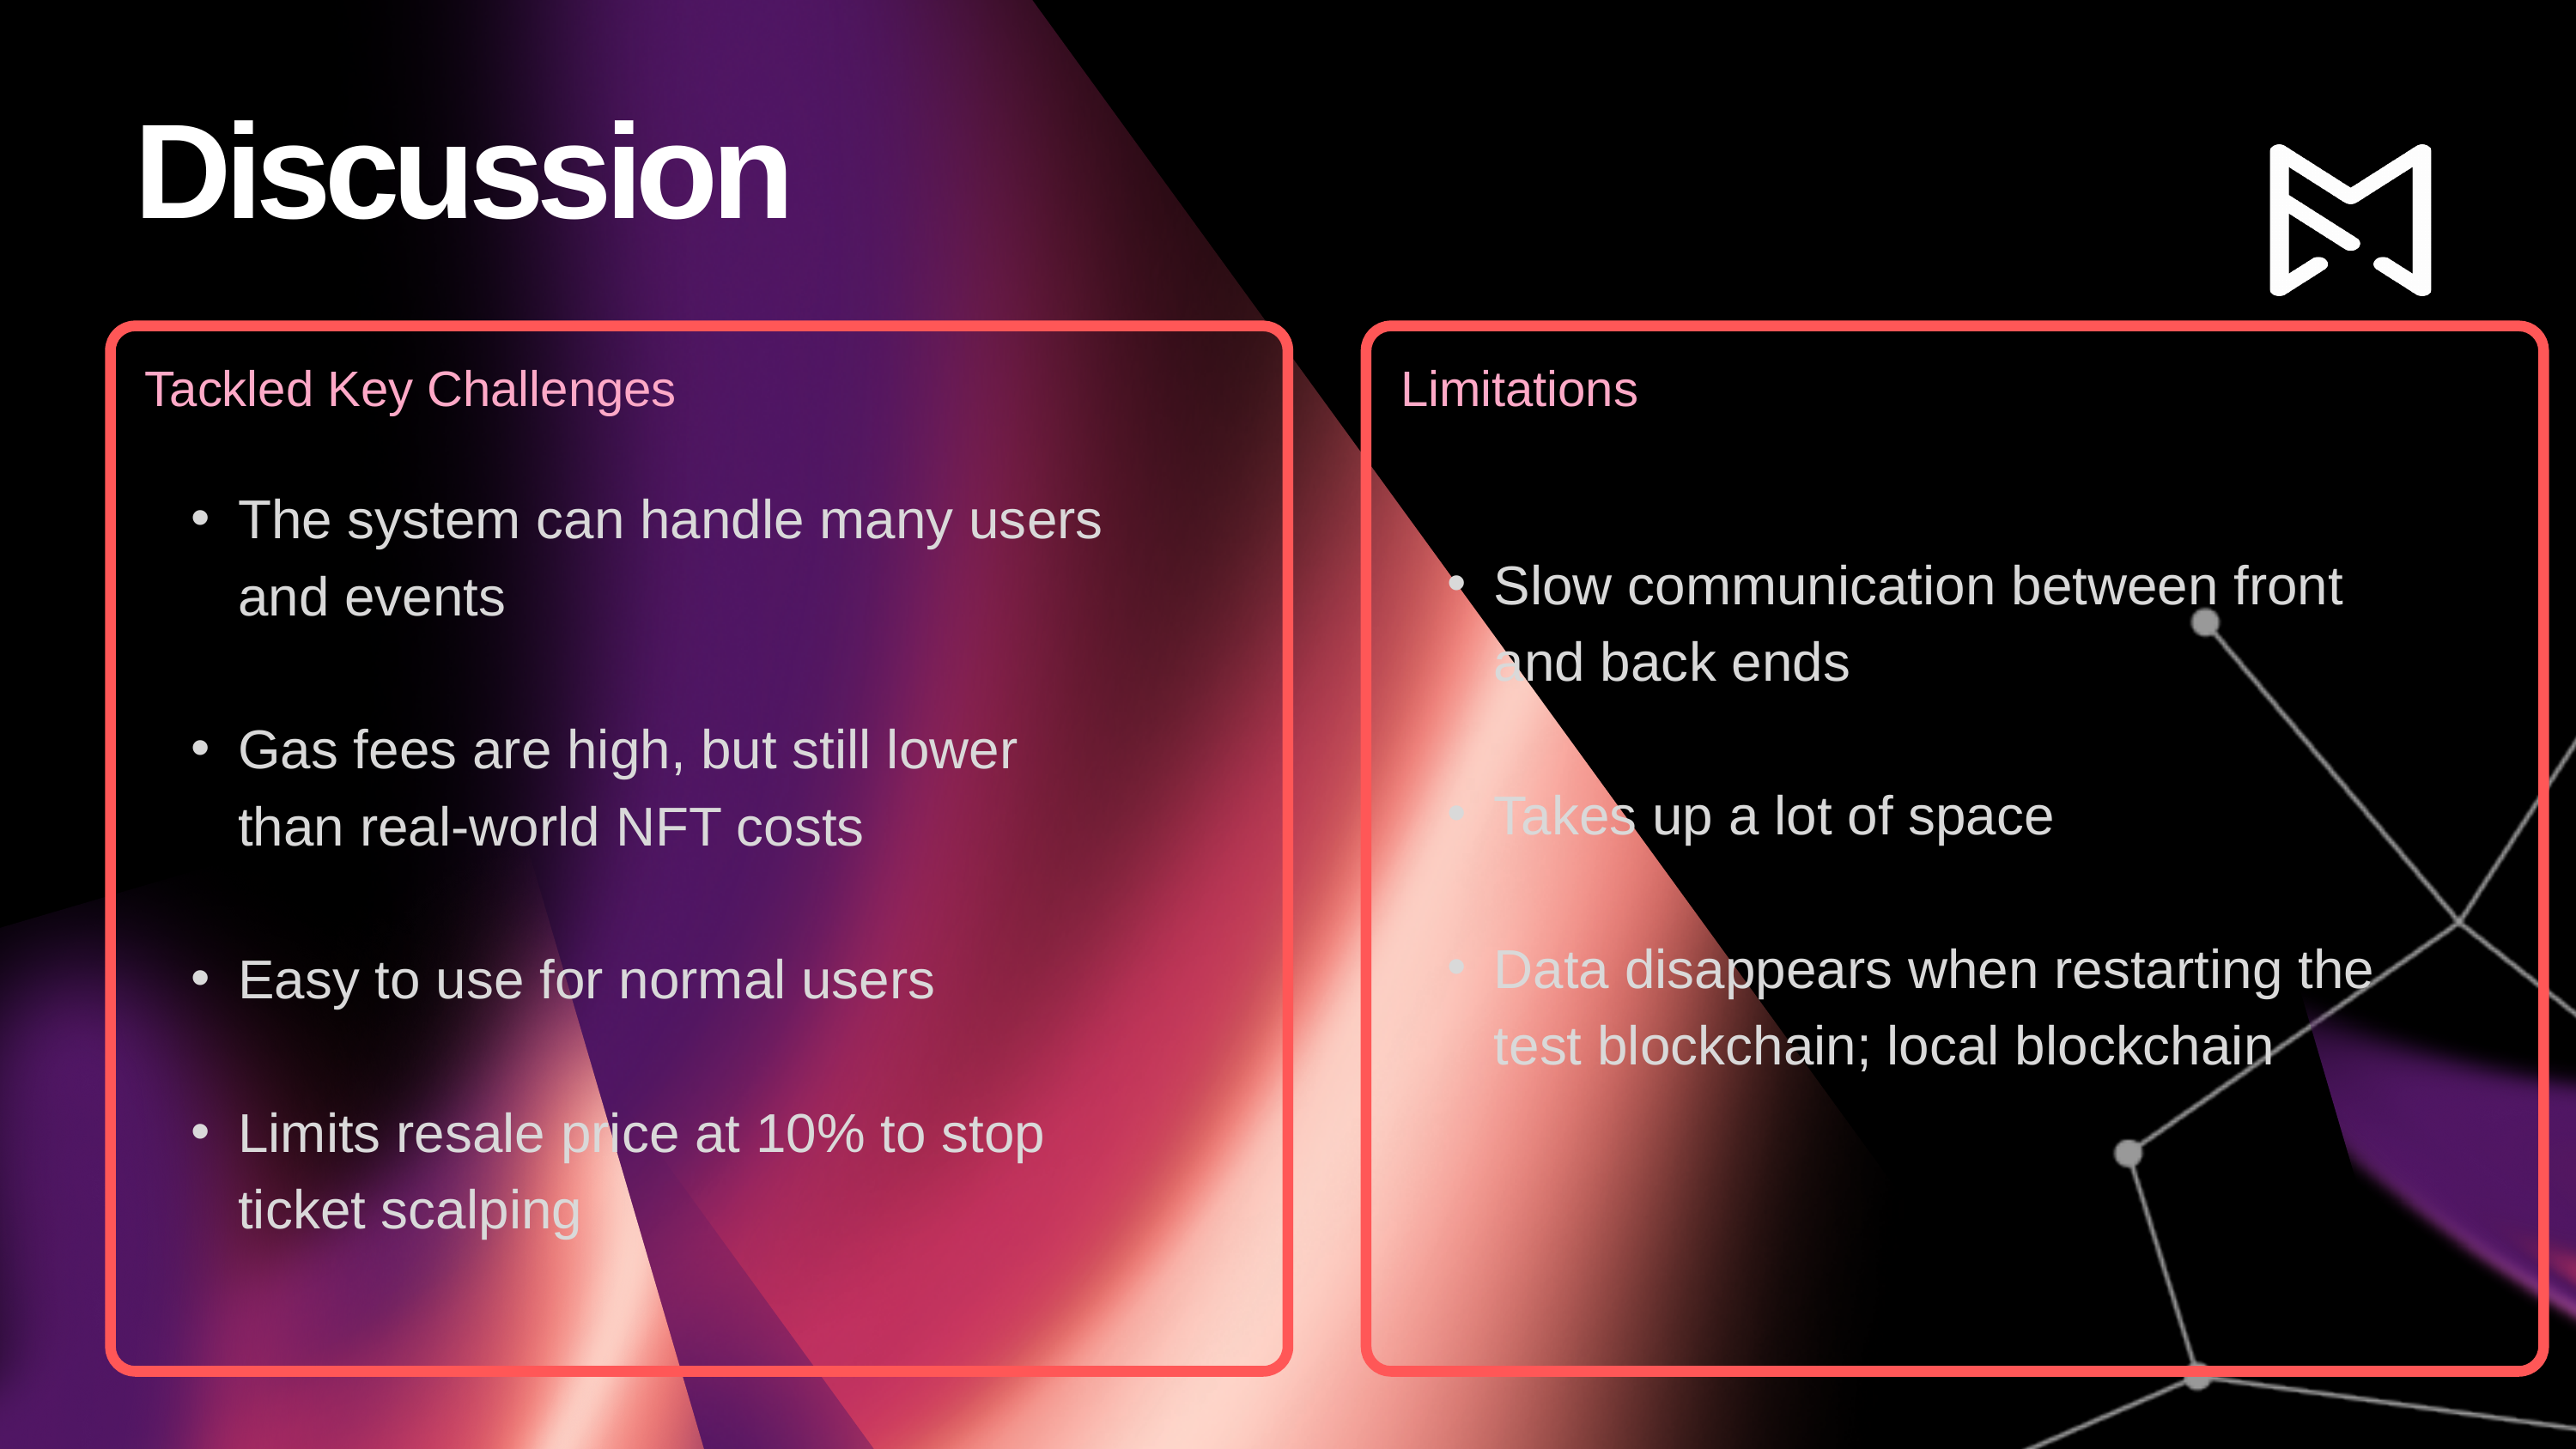

Discussion

Tackled Key Challenges
Limitations
The system can handle many users and events

Gas fees are high, but still lower than real-world NFT costs

Easy to use for normal users

Limits resale price at 10% to stop ticket scalping

Slow communication between front and back ends

Takes up a lot of space

Data disappears when restarting the test blockchain; local blockchain